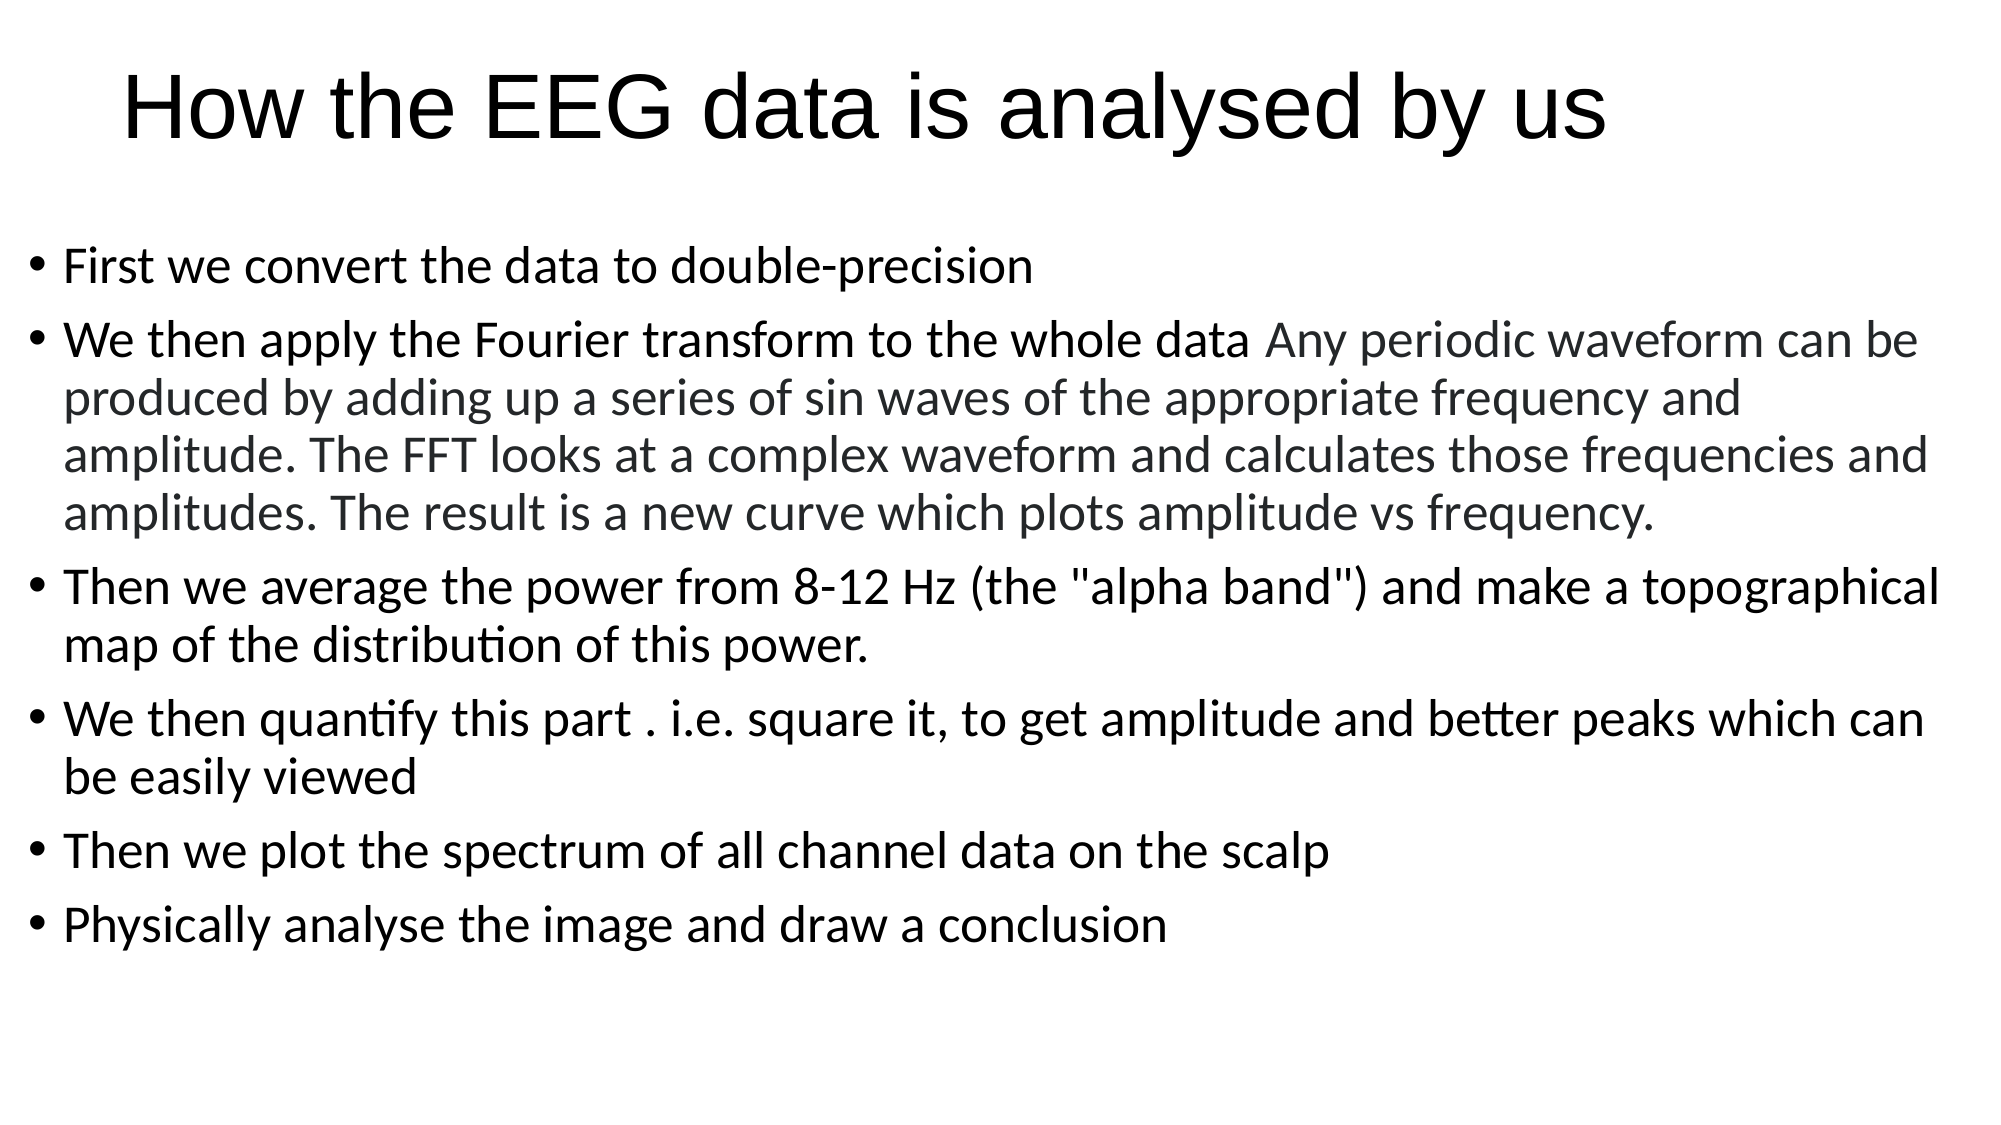

# How the EEG data is analysed by us
First we convert the data to double-precision
We then apply the Fourier transform to the whole data Any periodic waveform can be produced by adding up a series of sin waves of the appropriate frequency and amplitude. The FFT looks at a complex waveform and calculates those frequencies and amplitudes. The result is a new curve which plots amplitude vs frequency.
Then we average the power from 8-12 Hz (the "alpha band") and make a topographical map of the distribution of this power.
We then quantify this part . i.e. square it, to get amplitude and better peaks which can be easily viewed
Then we plot the spectrum of all channel data on the scalp
Physically analyse the image and draw a conclusion